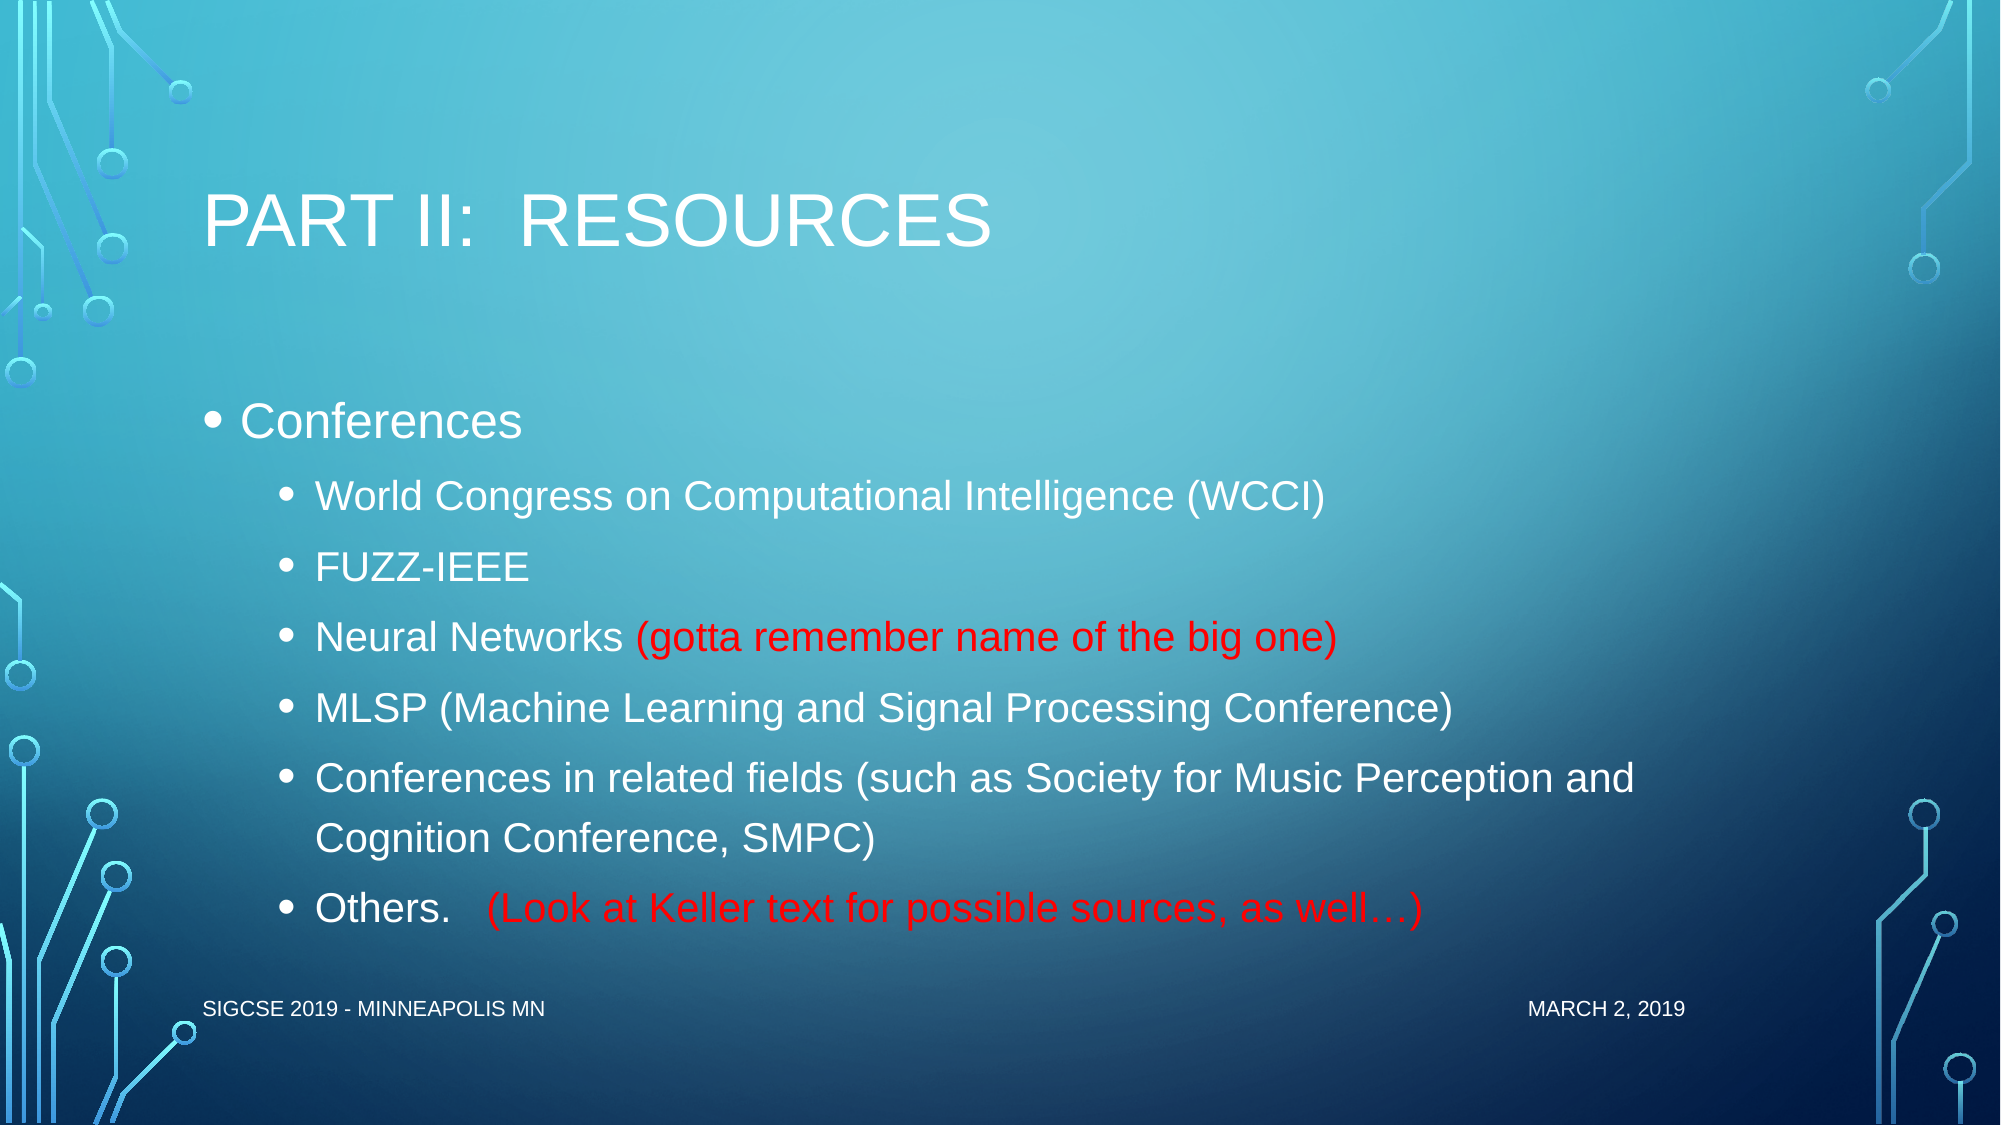

# Part II:  ReSources
Conferences
World Congress on Computational Intelligence (WCCI)
FUZZ-IEEE
Neural Networks (gotta remember name of the big one)
MLSP (Machine Learning and Signal Processing Conference)
Conferences in related fields (such as Society for Music Perception and Cognition Conference, SMPC)
Others.   (Look at Keller text for possible sources, as well…)
SIGCSE 2019 - Minneapolis MN                                                                                                                                                                    March 2, 2019